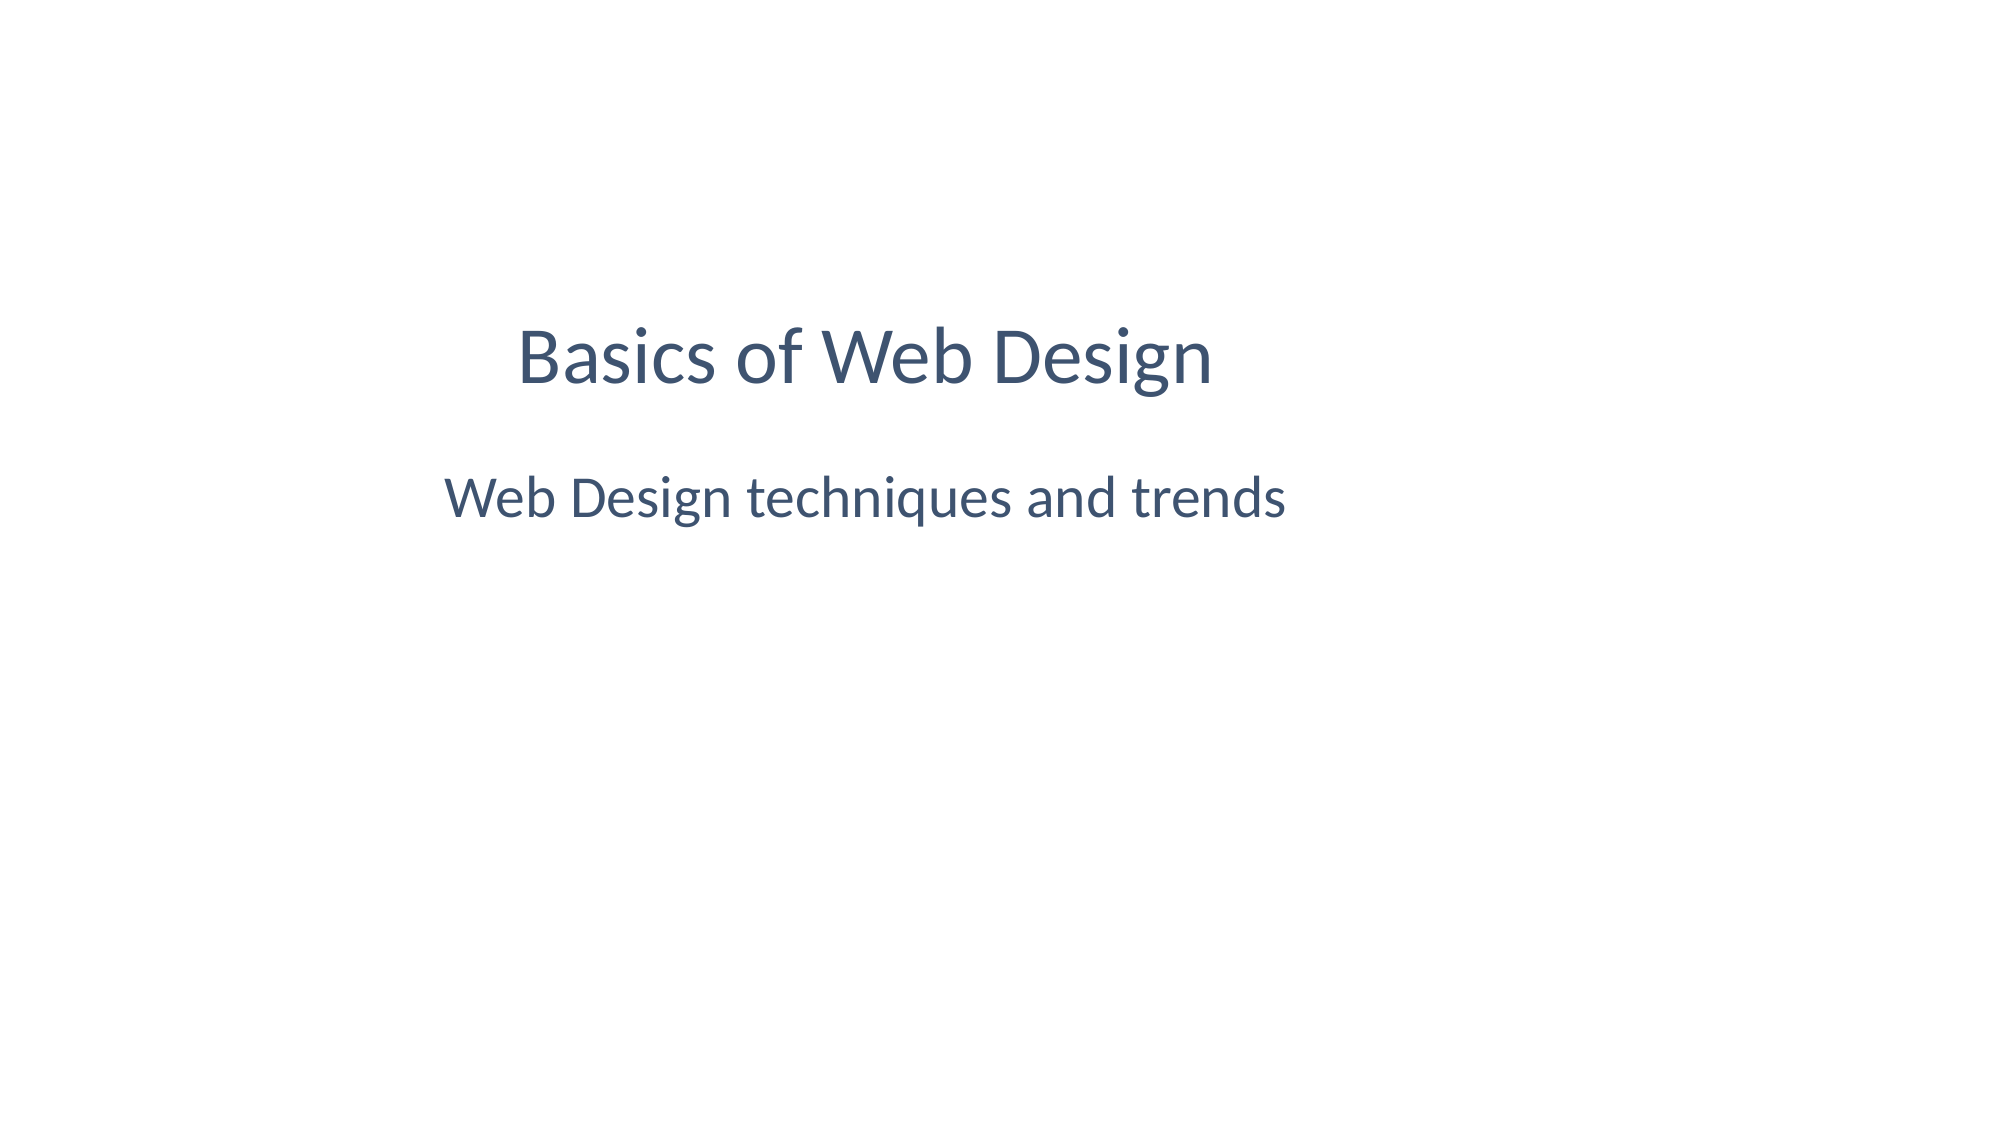

# Basics of Web Design Web Design techniques and trends
1